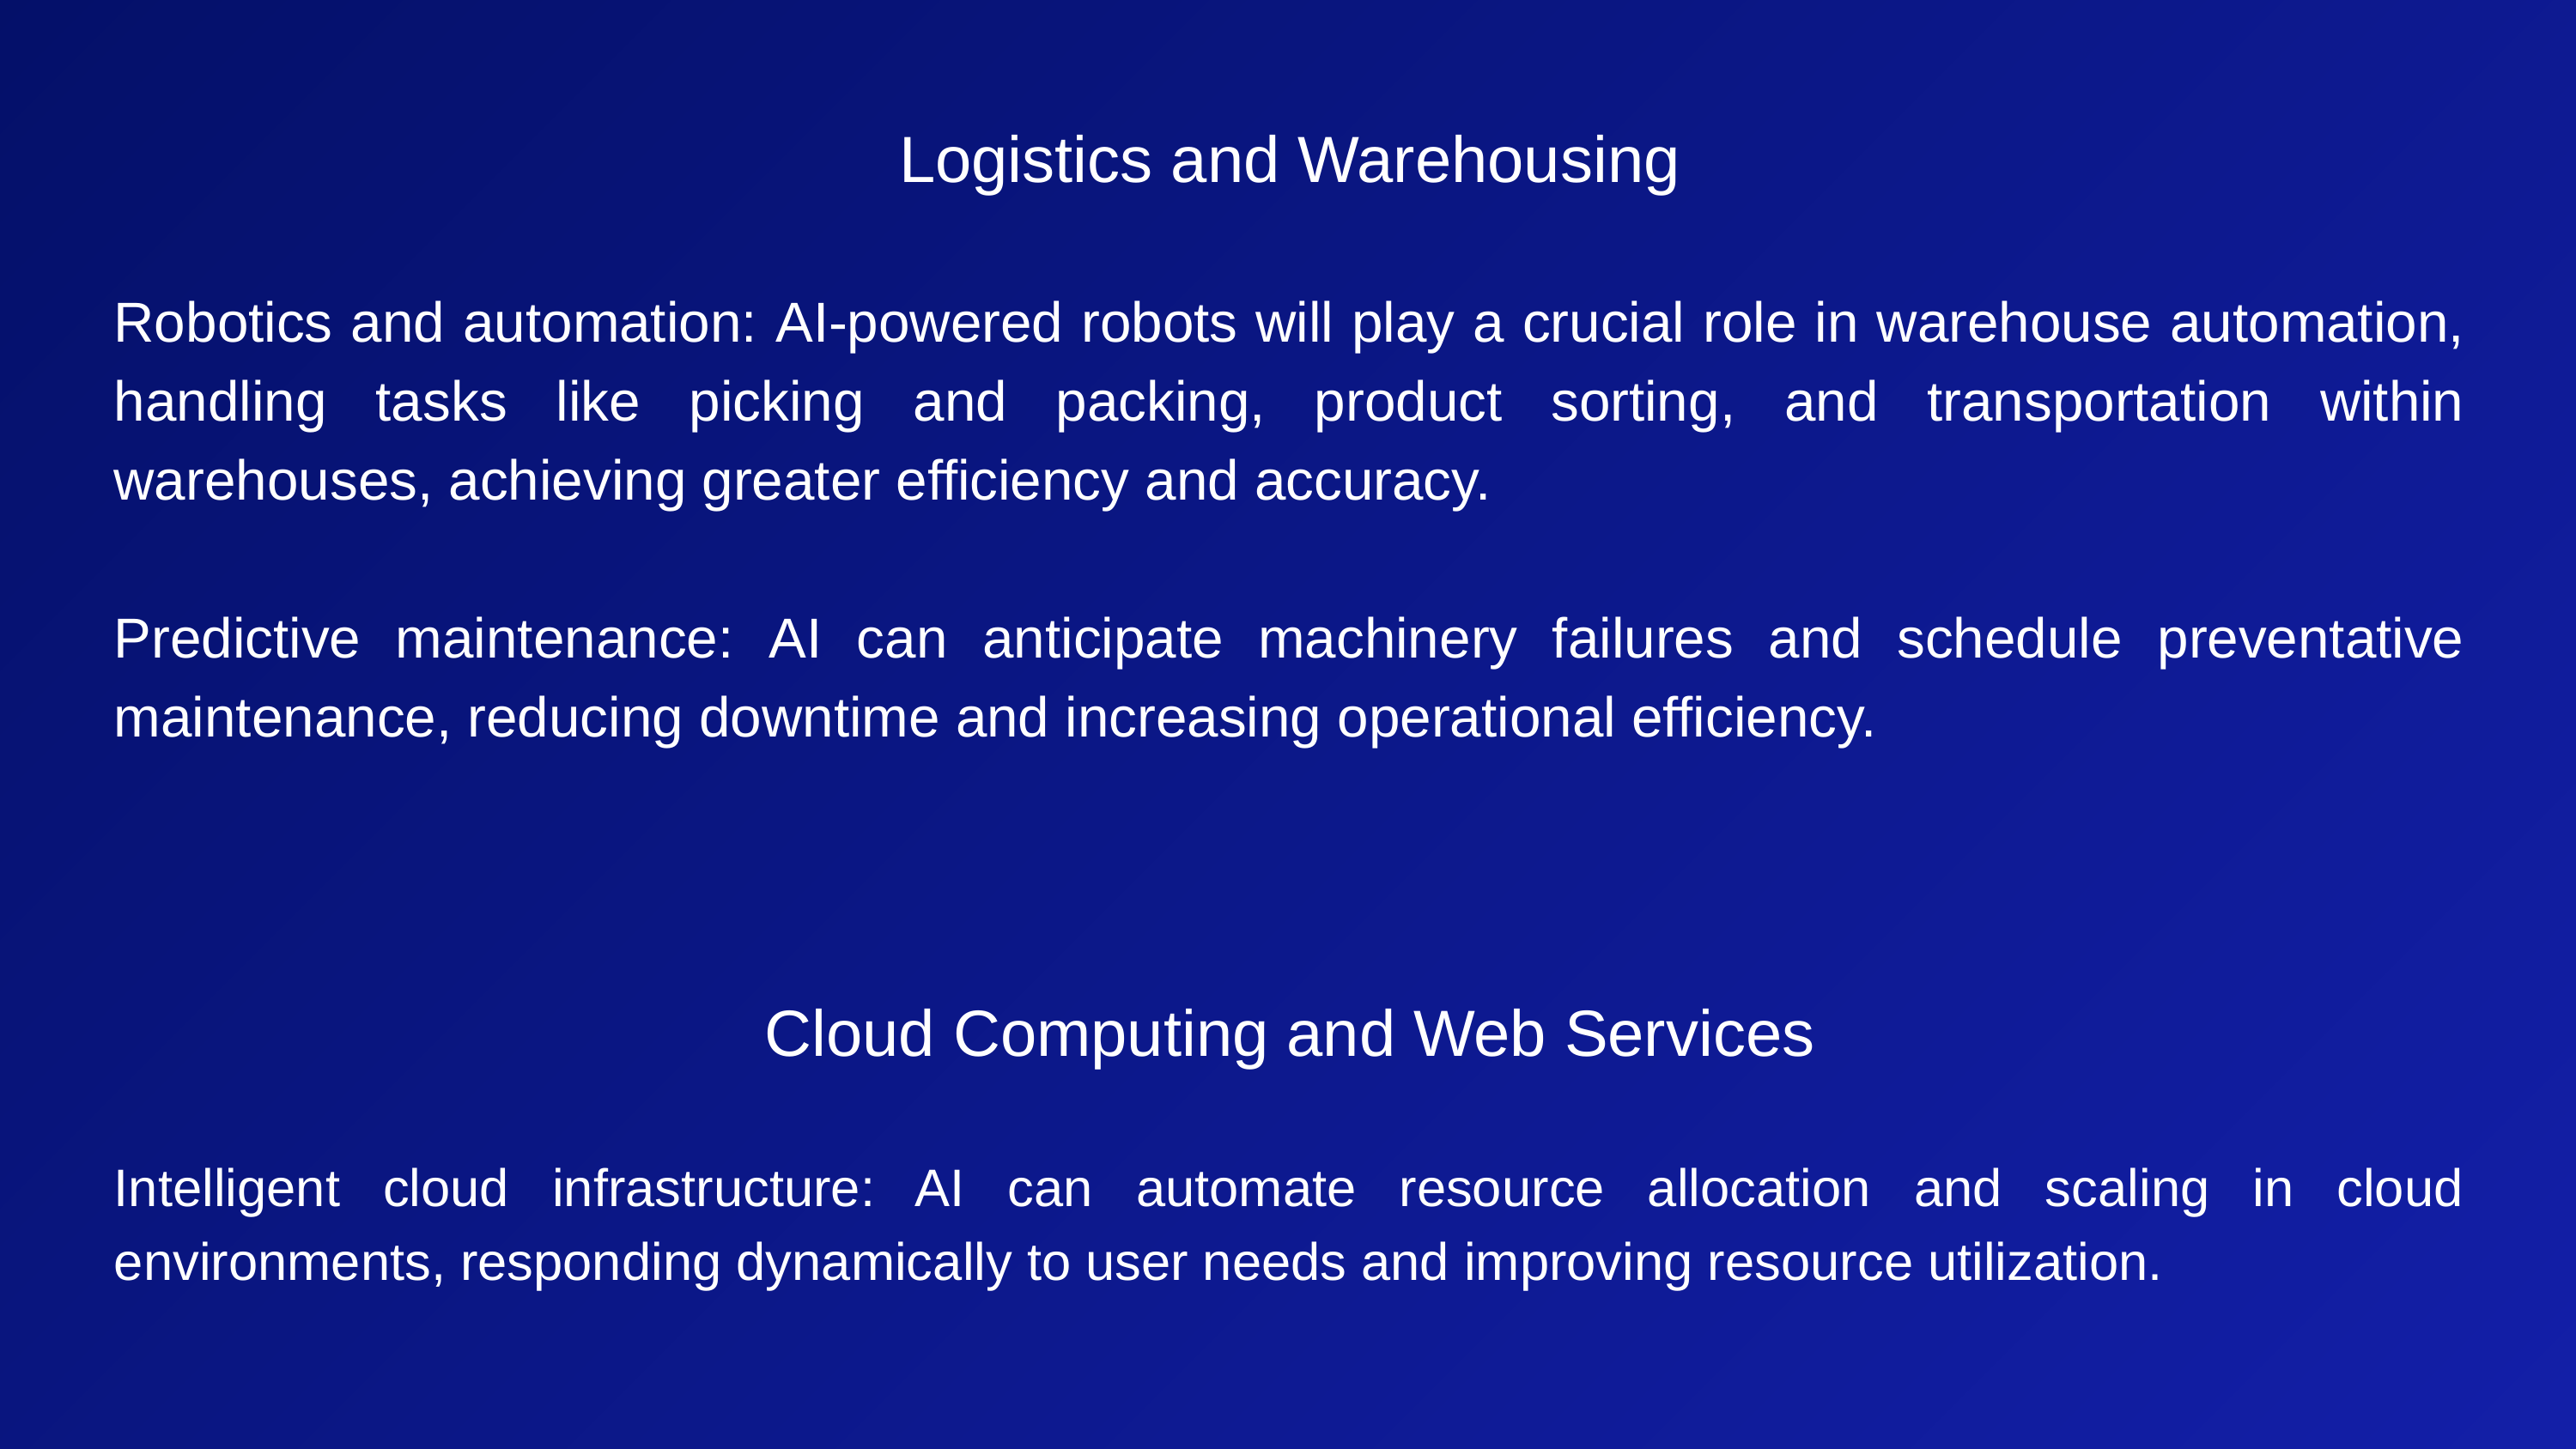

Logistics and Warehousing

Robotics and automation: AI-powered robots will play a crucial role in warehouse automation, handling tasks like picking and packing, product sorting, and transportation within warehouses, achieving greater efficiency and accuracy.

Predictive maintenance: AI can anticipate machinery failures and schedule preventative maintenance, reducing downtime and increasing operational efficiency.
Cloud Computing and Web Services

Intelligent cloud infrastructure: AI can automate resource allocation and scaling in cloud environments, responding dynamically to user needs and improving resource utilization.